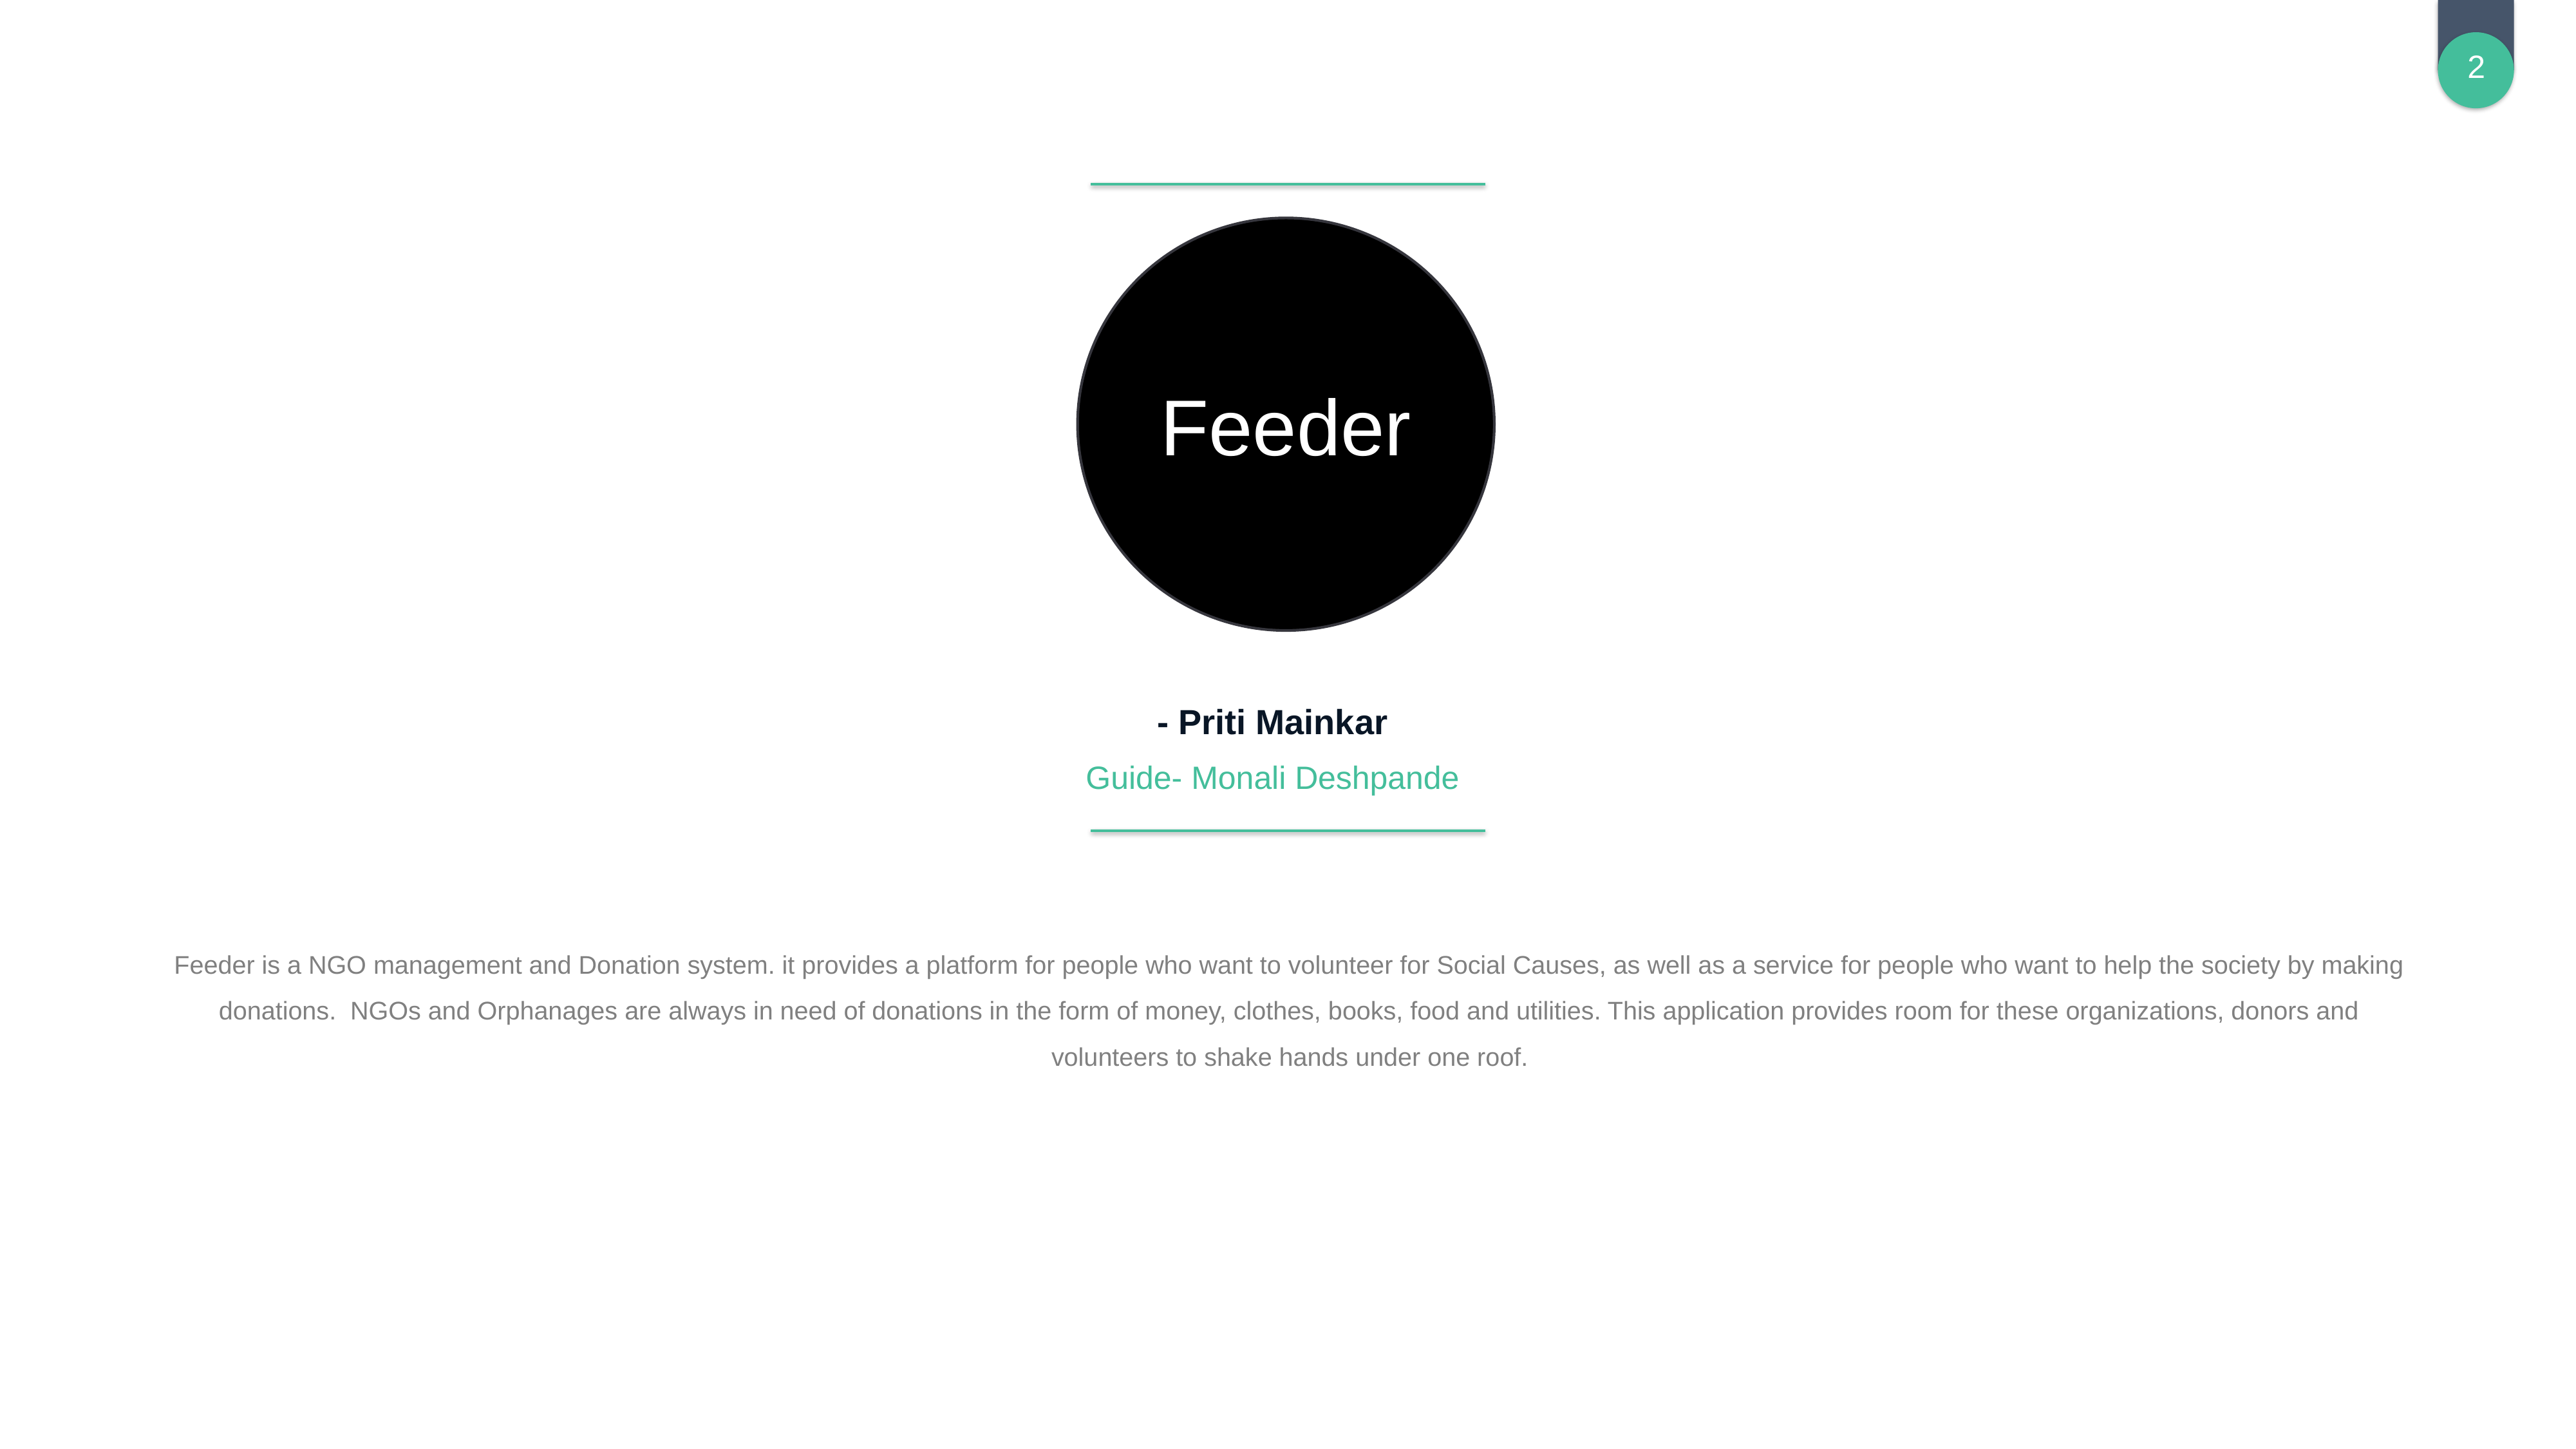

Feeder
- Priti Mainkar
Guide- Monali Deshpande
Feeder is a NGO management and Donation system. it provides a platform for people who want to volunteer for Social Causes, as well as a service for people who want to help the society by making donations.  NGOs and Orphanages are always in need of donations in the form of money, clothes, books, food and utilities. This application provides room for these organizations, donors and volunteers to shake hands under one roof.